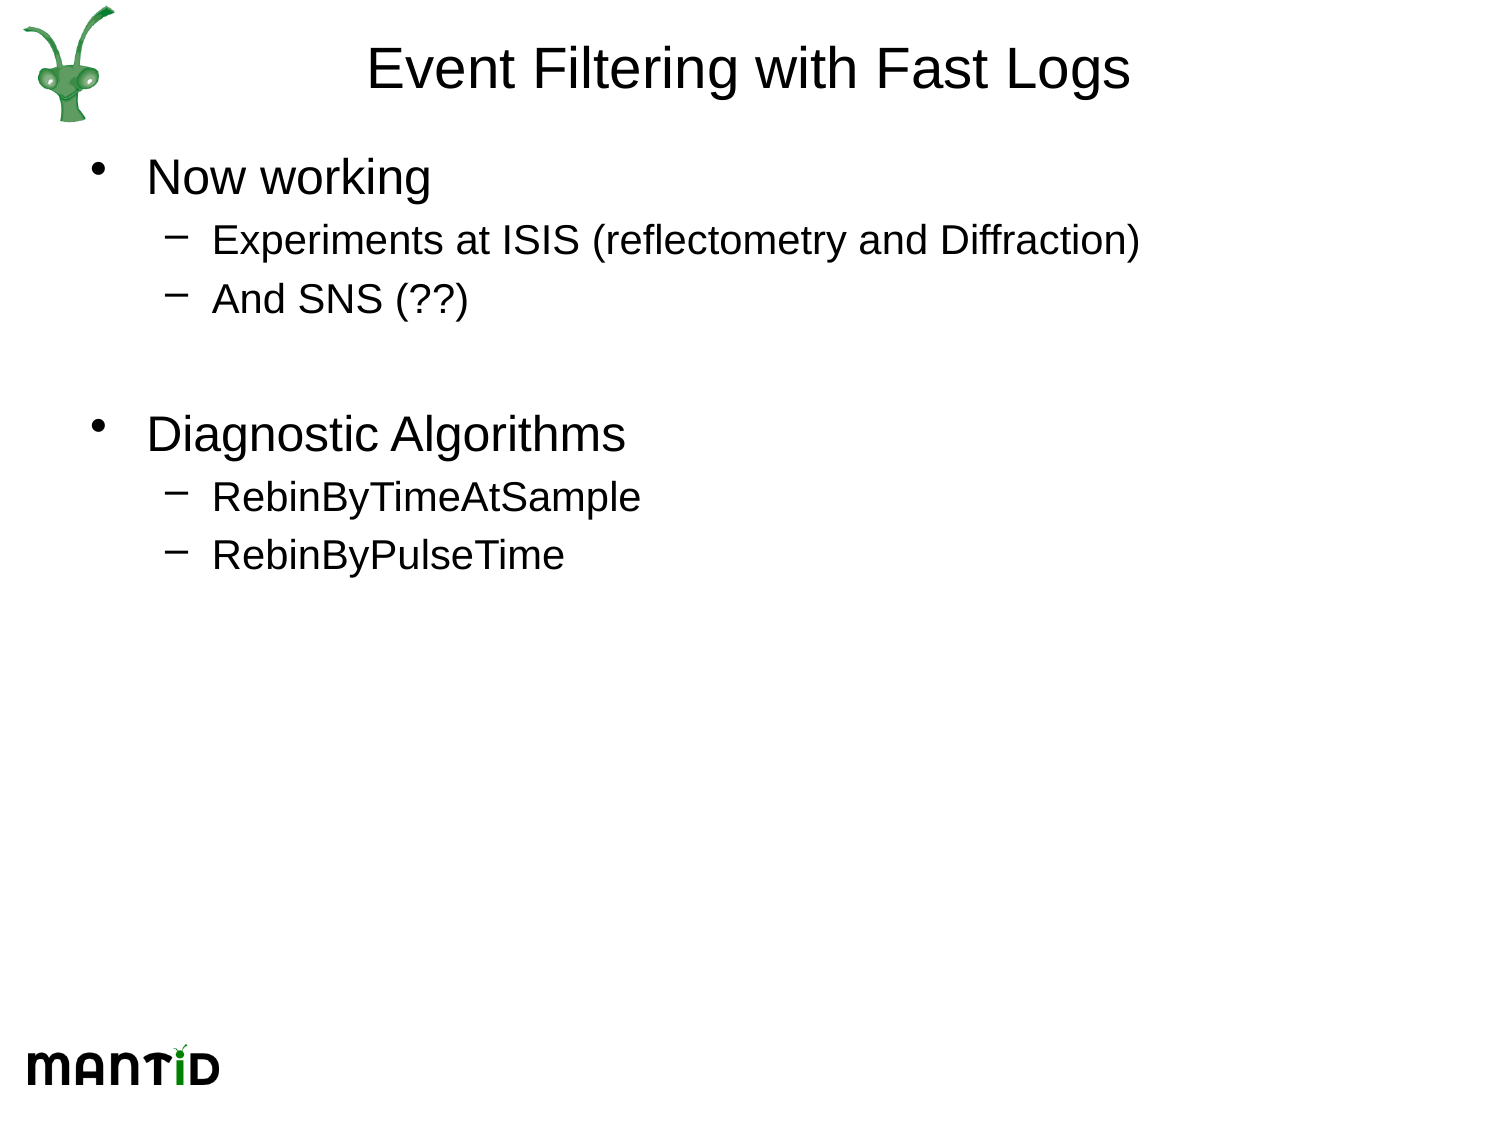

# Event Filtering with Fast Logs
Now working
Experiments at ISIS (reflectometry and Diffraction)
And SNS (??)

Diagnostic Algorithms
RebinByTimeAtSample
RebinByPulseTime